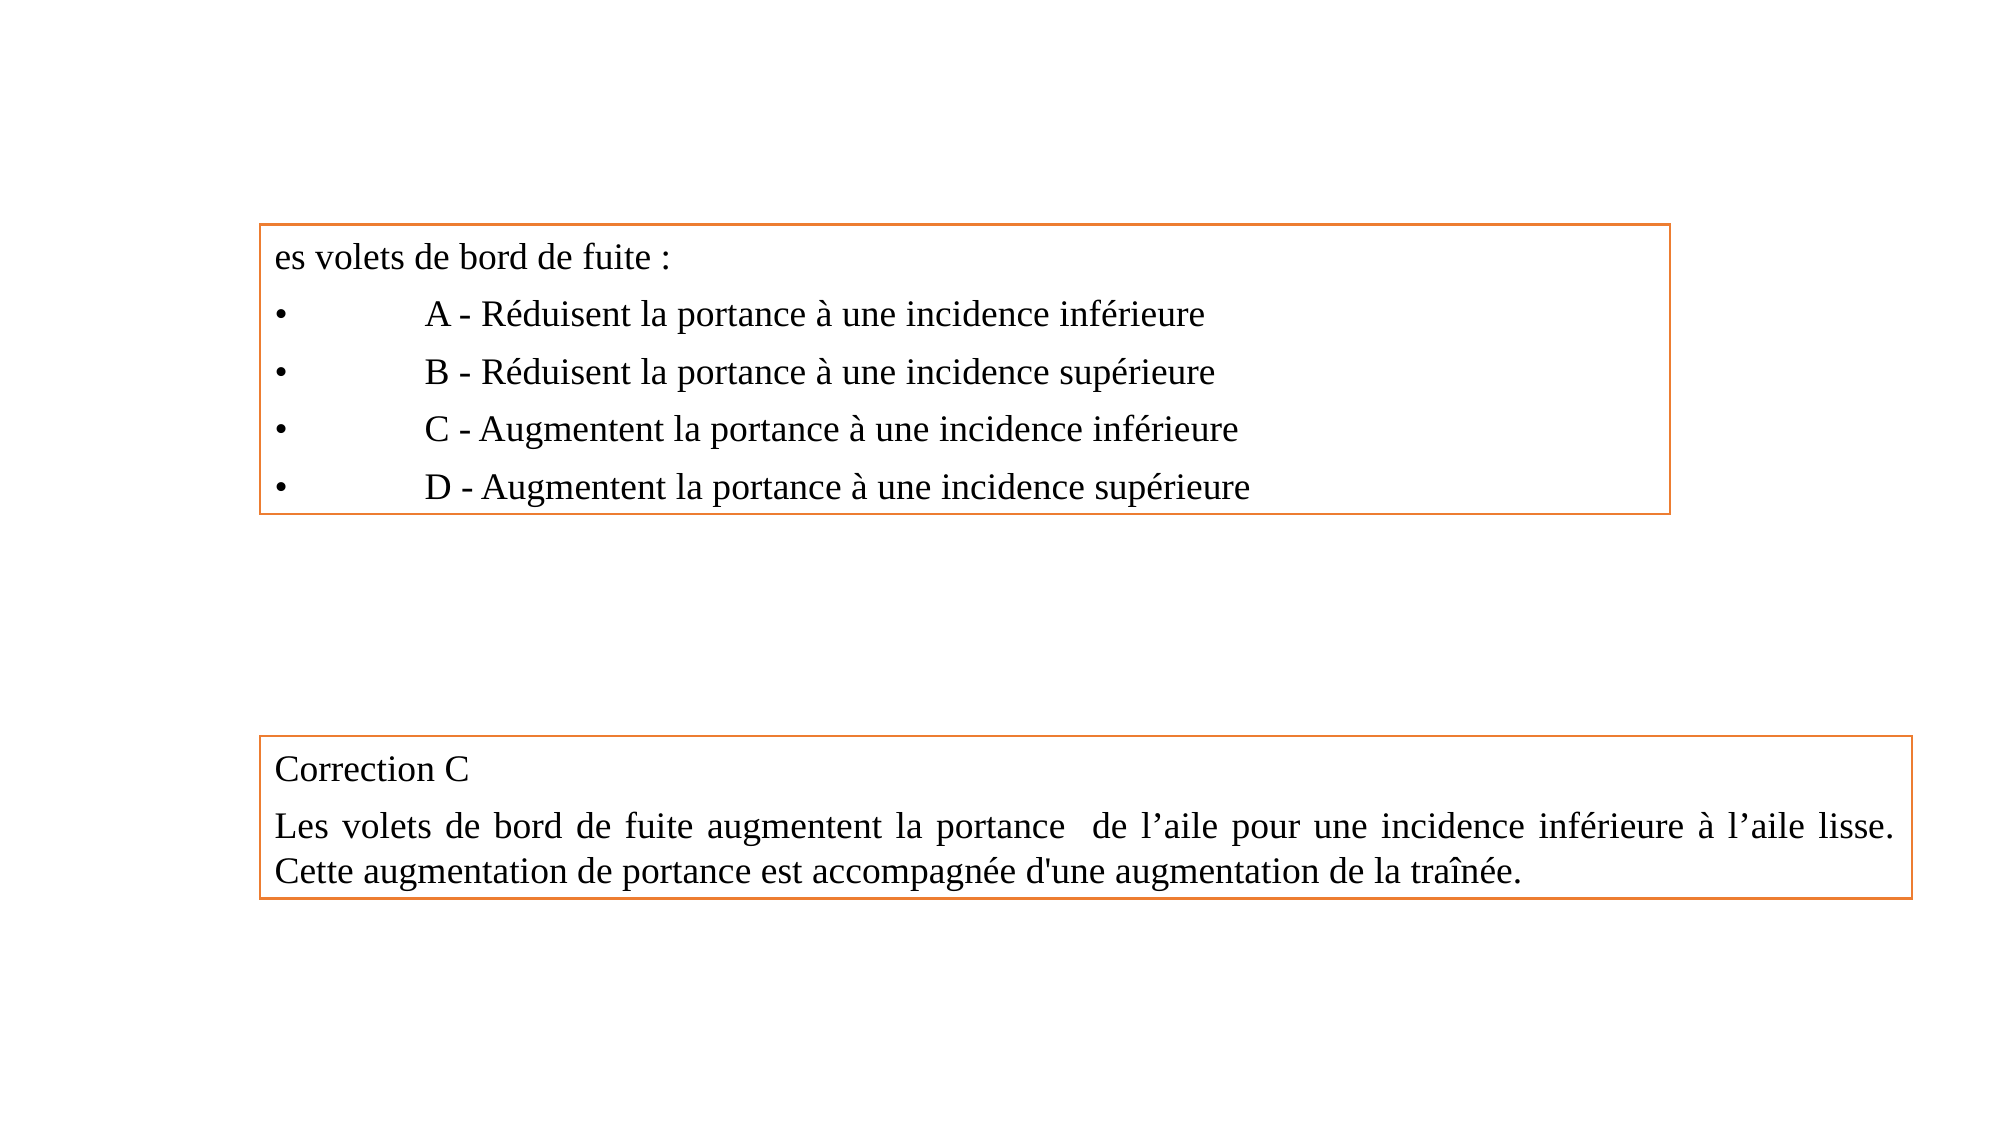

es volets de bord de fuite :
•	A - Réduisent la portance à une incidence inférieure
•	B - Réduisent la portance à une incidence supérieure
•	C - Augmentent la portance à une incidence inférieure
•	D - Augmentent la portance à une incidence supérieure
Correction C
Les volets de bord de fuite augmentent la portance  de l’aile pour une incidence inférieure à l’aile lisse. Cette augmentation de portance est accompagnée d'une augmentation de la traînée.